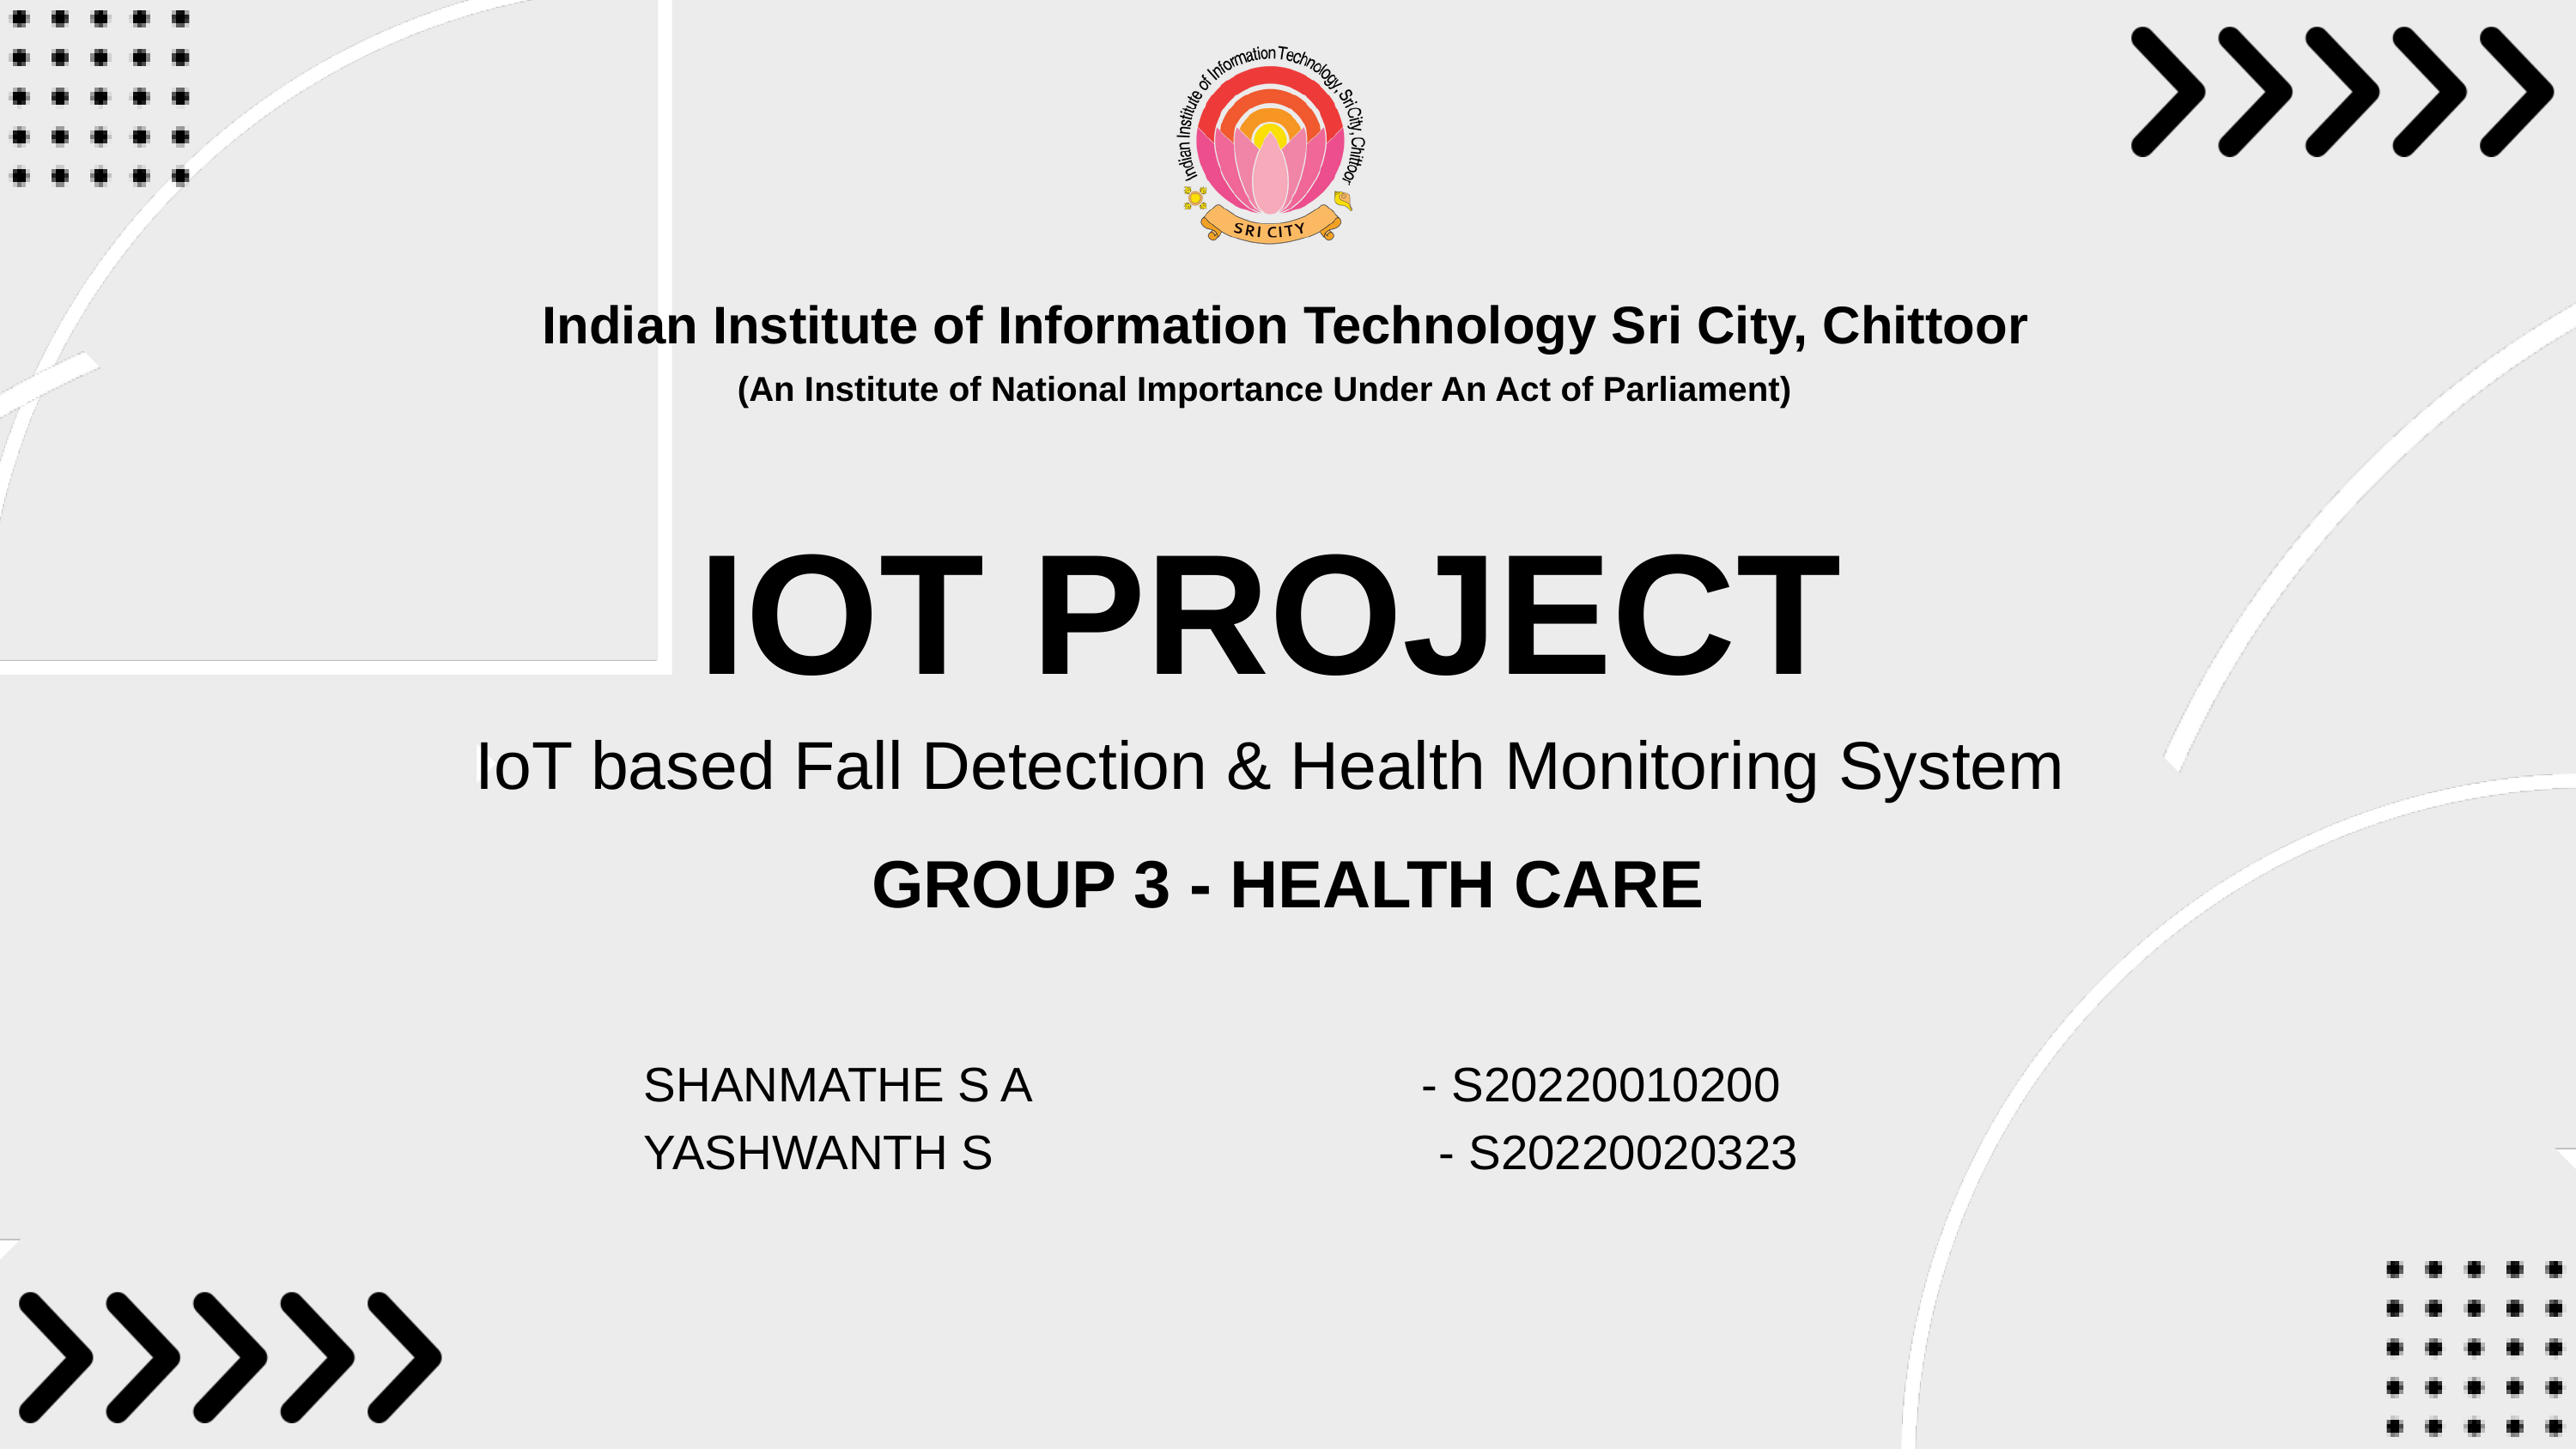

Indian Institute of Information Technology Sri City, Chittoor
(An Institute of National Importance Under An Act of Parliament)

IOT PROJECT
IoT based Fall Detection & Health Monitoring System

GROUP 3 - HEALTH CARE
SHANMATHE S A                             - S20220010200
YASHWANTH S                                 - S20220020323